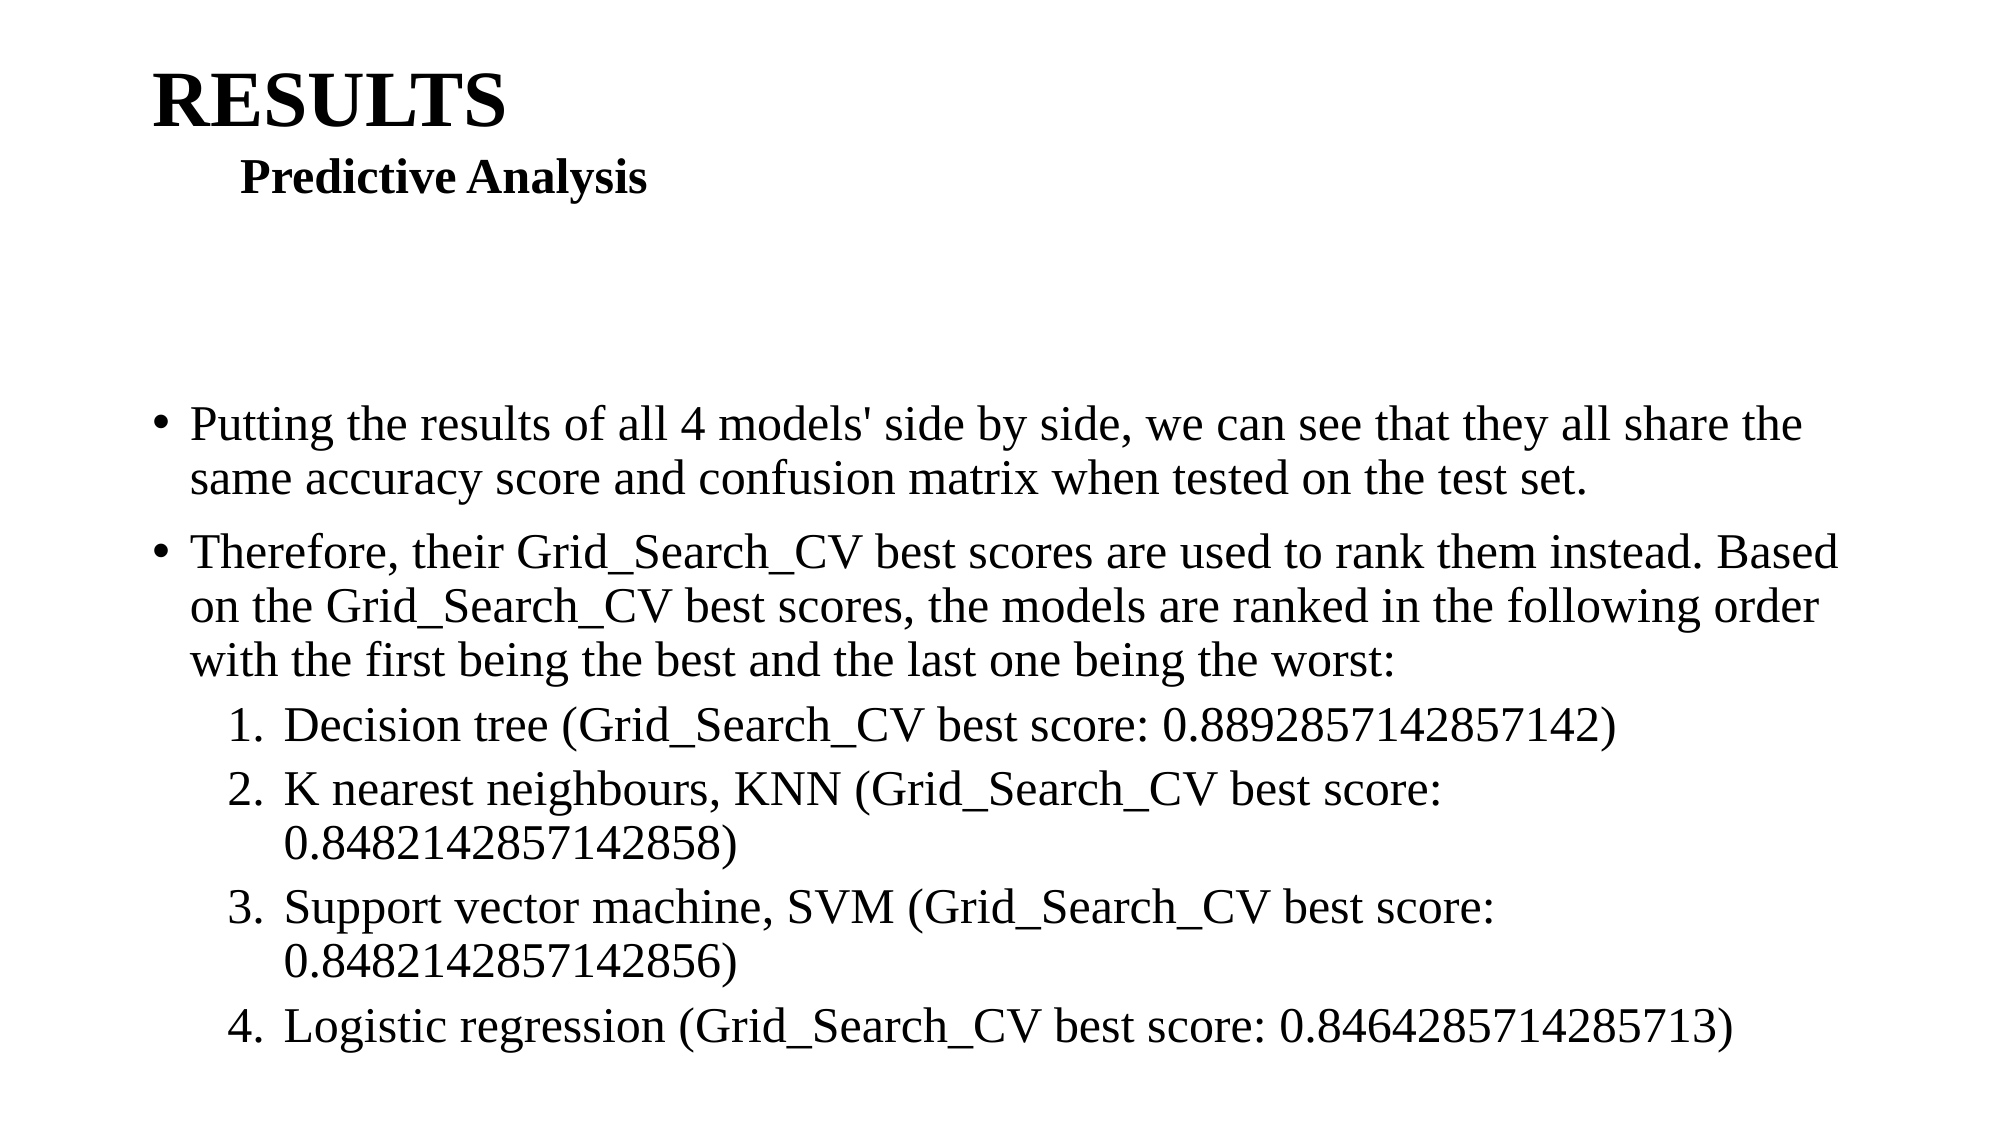

RESULTS
       Predictive Analysis
Putting the results of all 4 models' side by side, we can see that they all share the same accuracy score and confusion matrix when tested on the test set.
Therefore, their Grid_Search_CV best scores are used to rank them instead. Based on the Grid_Search_CV best scores, the models are ranked in the following order with the first being the best and the last one being the worst:
Decision tree (Grid_Search_CV best score: 0.8892857142857142)
K nearest neighbours, KNN (Grid_Search_CV best score: 0.8482142857142858)
Support vector machine, SVM (Grid_Search_CV best score: 0.8482142857142856)
Logistic regression (Grid_Search_CV best score: 0.8464285714285713)